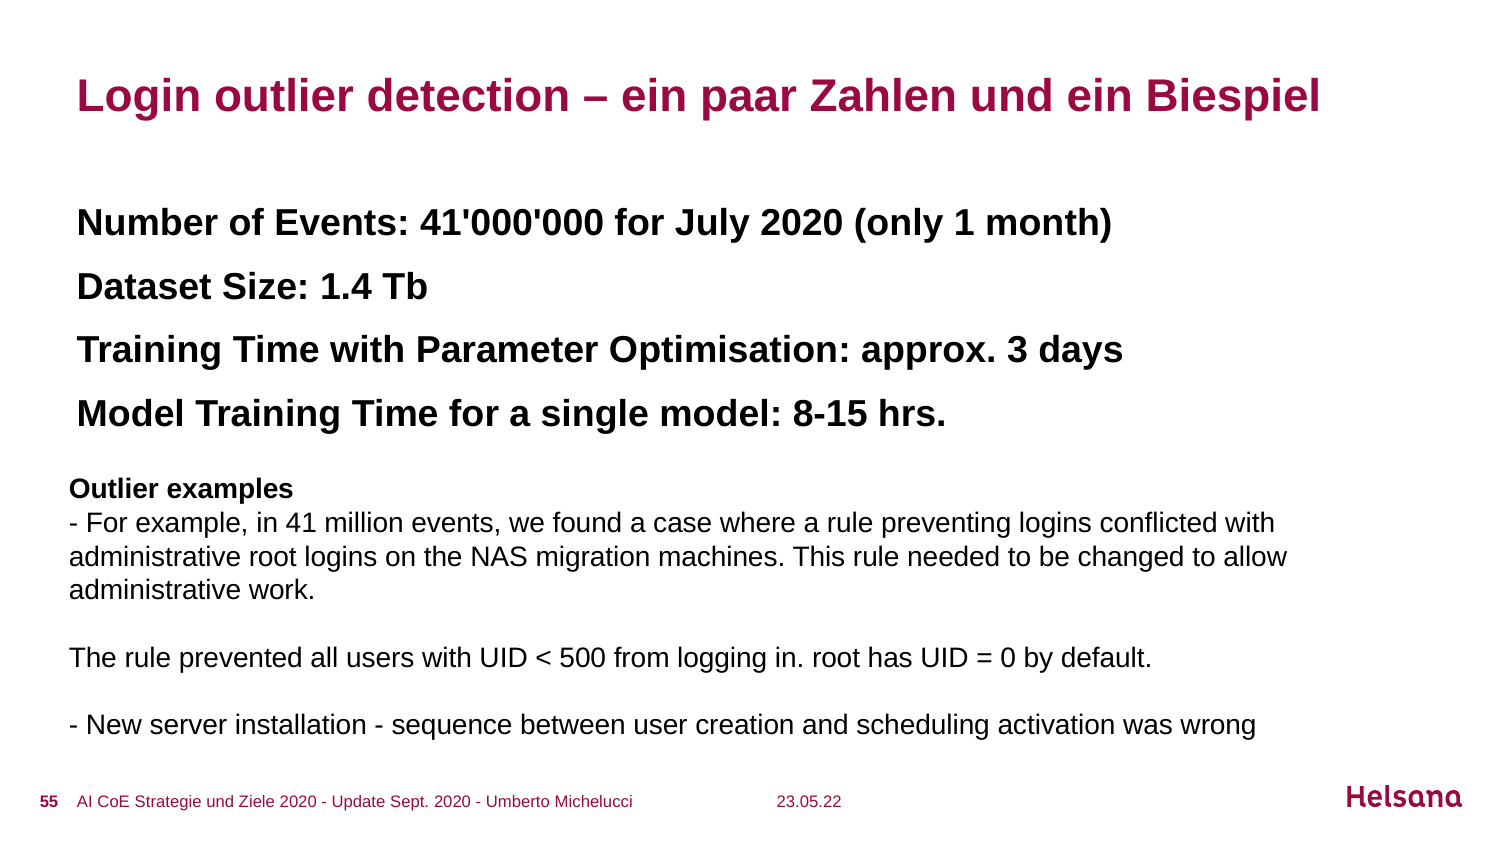

# Login outlier detection – ein paar Zahlen und ein Biespiel
Number of Events: 41'000'000 for July 2020 (only 1 month)
Dataset Size: 1.4 Tb
Training Time with Parameter Optimisation: approx. 3 days
Model Training Time for a single model: 8-15 hrs.
Outlier examples
- For example, in 41 million events, we found a case where a rule preventing logins conflicted with administrative root logins on the NAS migration machines. This rule needed to be changed to allow administrative work.

The rule prevented all users with UID < 500 from logging in. root has UID = 0 by default.

- New server installation - sequence between user creation and scheduling activation was wrong
55
AI CoE Strategie und Ziele 2020 - Update Sept. 2020 - Umberto Michelucci
23.05.22